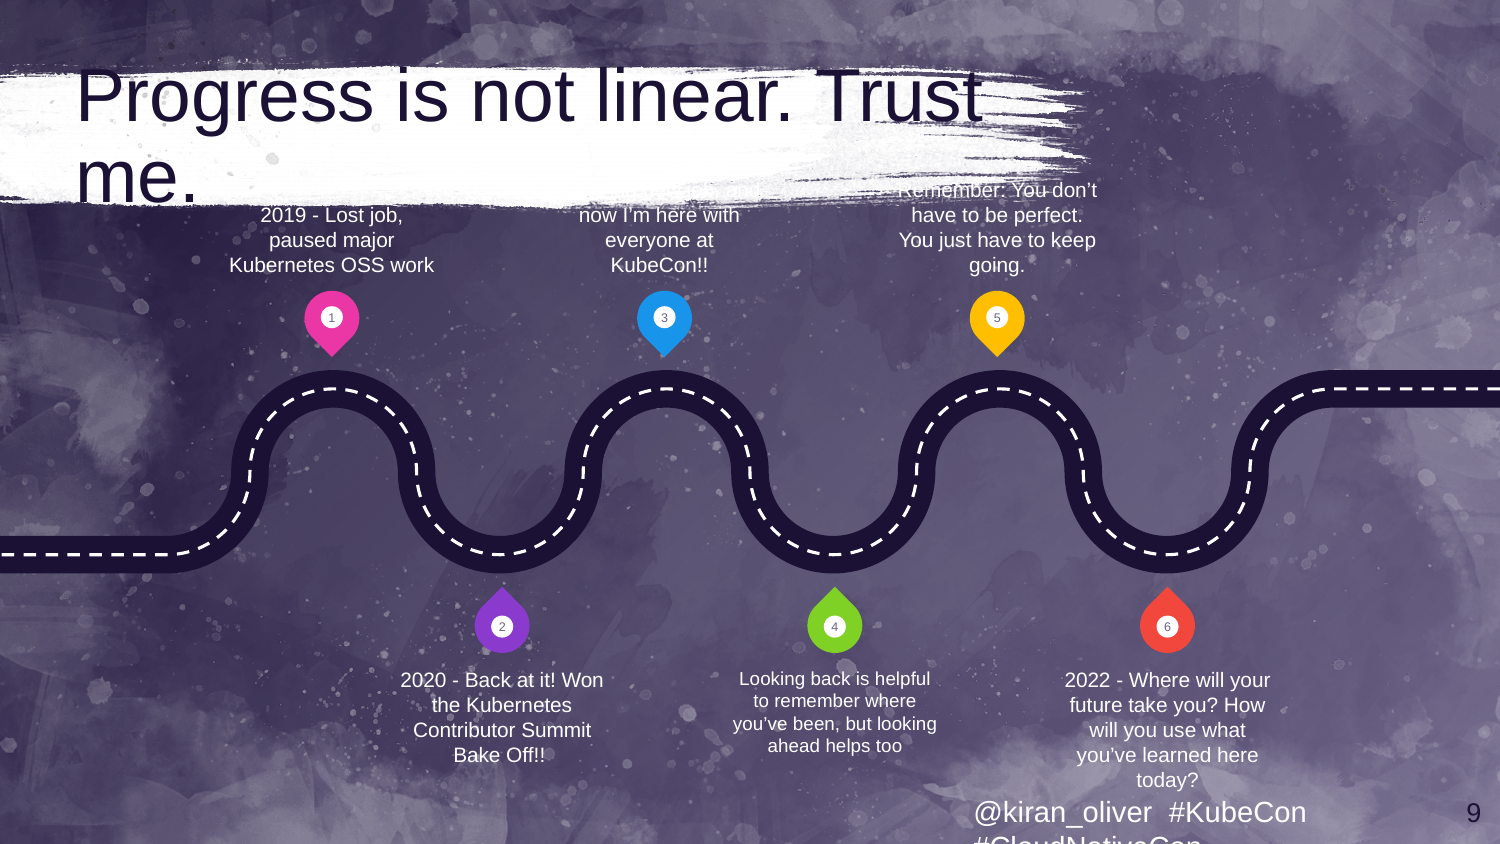

# Progress is not linear. Trust me.
2019 - Lost job, paused major Kubernetes OSS work
2021 --  Got an amazing new job, and now I’m here with everyone at KubeCon!!
Remember: You don’t have to be perfect. You just have to keep going.

1

3

5

2

4

6
2020 - Back at it! Won the Kubernetes Contributor Summit Bake Off!!
Looking back is helpful to remember where you’ve been, but looking ahead helps too

2022 - Where will your future take you? How will you use what you’ve learned here today?
@kiran_oliver  #KubeCon  #CloudNativeCon
9